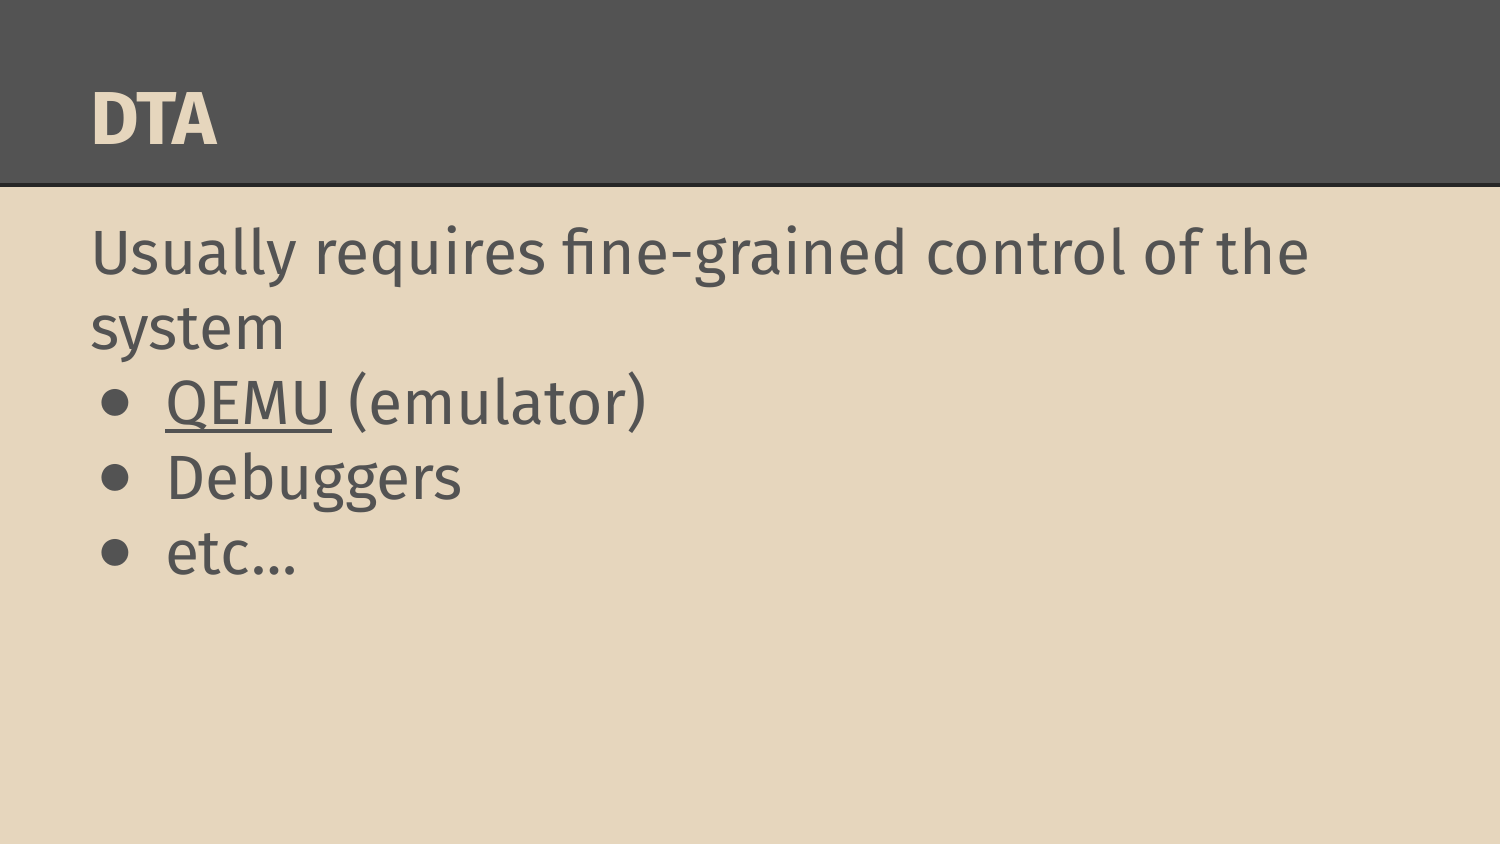

# DTA
Usually requires fine-grained control of the system
QEMU (emulator)
Debuggers
etc…